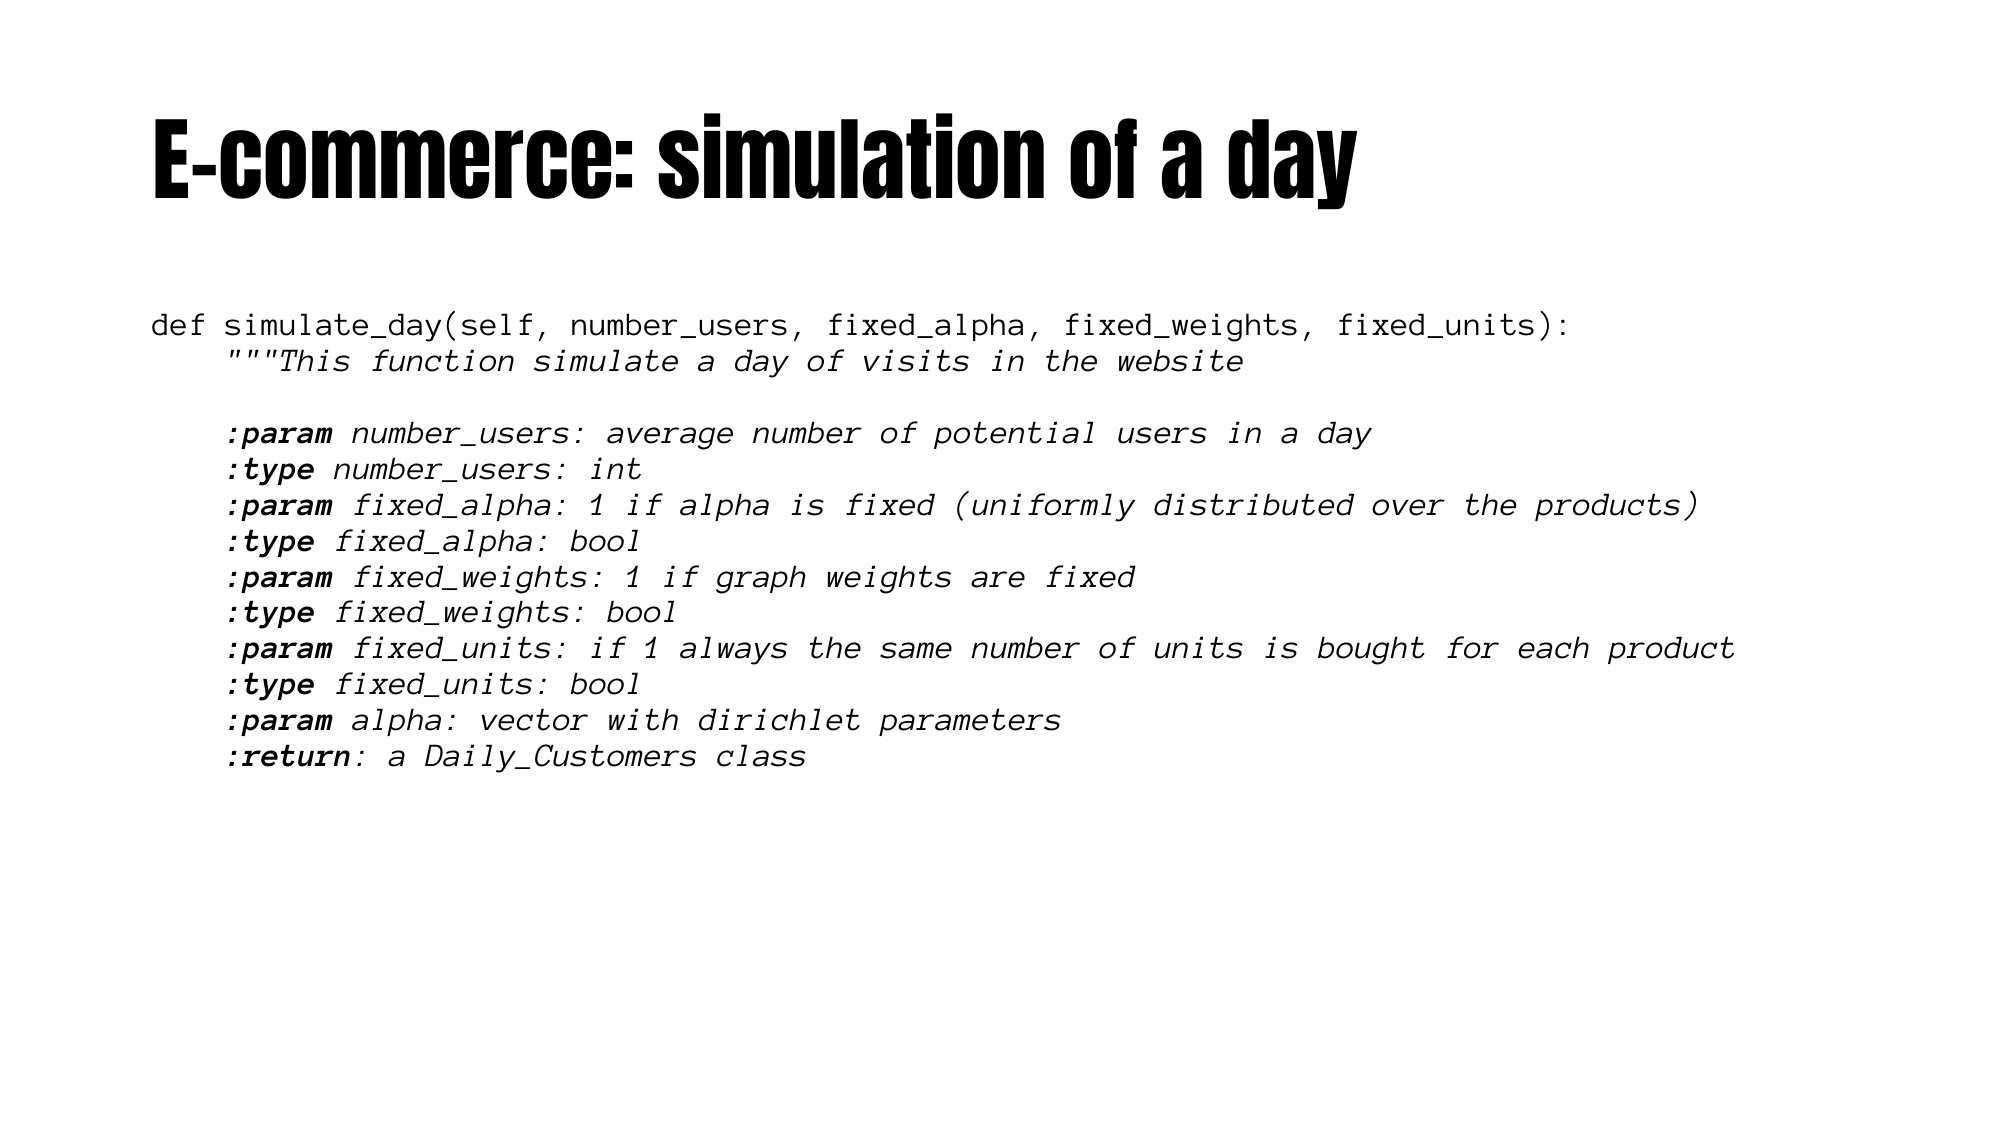

# E-commerce: simulation of a day
def simulate_day(self, number_users, fixed_alpha, fixed_weights, fixed_units):
    """This function simulate a day of visits in the website
    :param number_users: average number of potential users in a day
    :type number_users: int
    :param fixed_alpha: 1 if alpha is fixed (uniformly distributed over the products)
    :type fixed_alpha: bool
    :param fixed_weights: 1 if graph weights are fixed
    :type fixed_weights: bool
    :param fixed_units: if 1 always the same number of units is bought for each product
    :type fixed_units: bool
    :param alpha: vector with dirichlet parameters
    :return: a Daily_Customers class